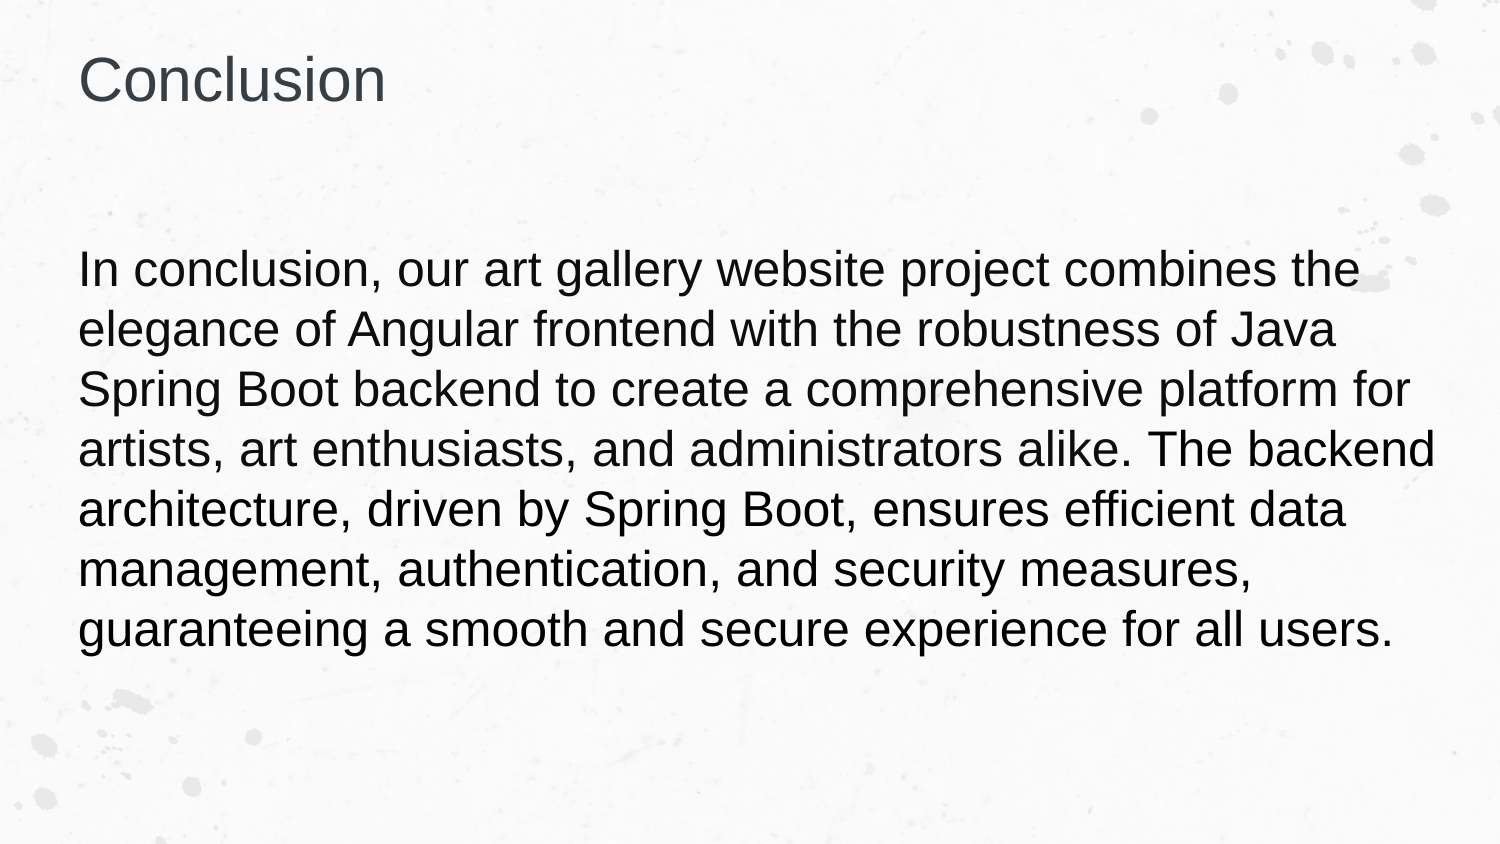

# Conclusion
In conclusion, our art gallery website project combines the elegance of Angular frontend with the robustness of Java Spring Boot backend to create a comprehensive platform for artists, art enthusiasts, and administrators alike. The backend architecture, driven by Spring Boot, ensures efficient data management, authentication, and security measures, guaranteeing a smooth and secure experience for all users.